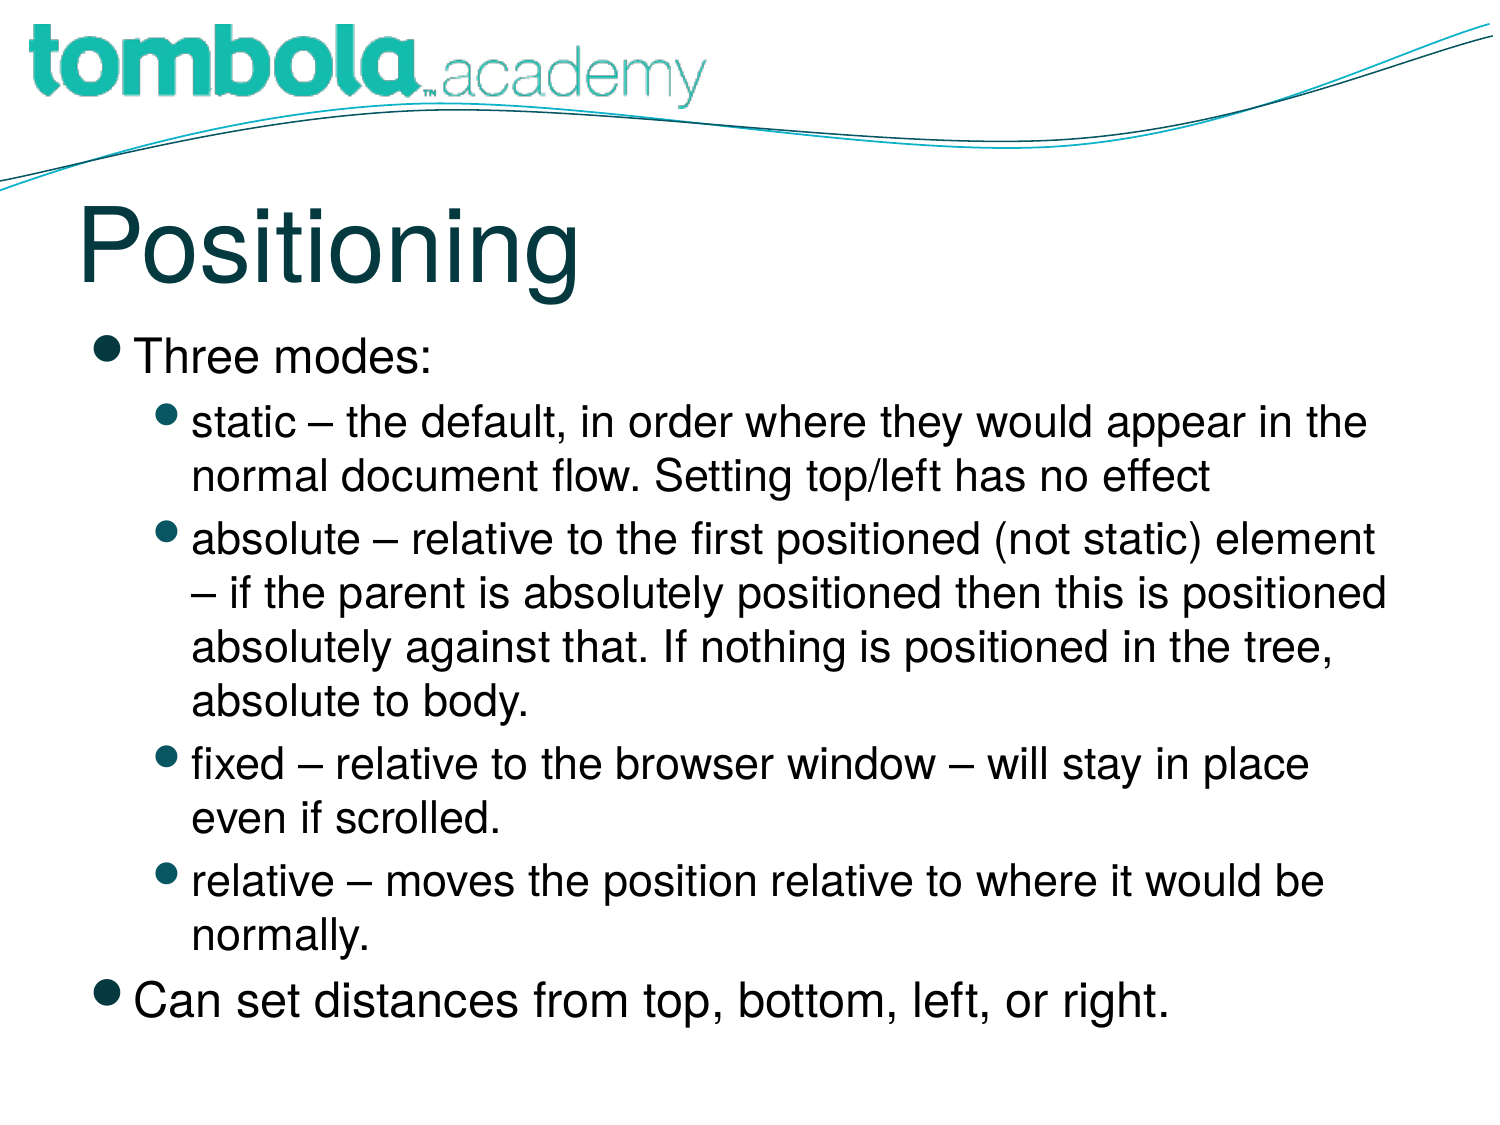

# Positioning
Three modes:
static – the default, in order where they would appear in the normal document flow. Setting top/left has no effect
absolute – relative to the first positioned (not static) element – if the parent is absolutely positioned then this is positioned absolutely against that. If nothing is positioned in the tree, absolute to body.
fixed – relative to the browser window – will stay in place even if scrolled.
relative – moves the position relative to where it would be normally.
Can set distances from top, bottom, left, or right.